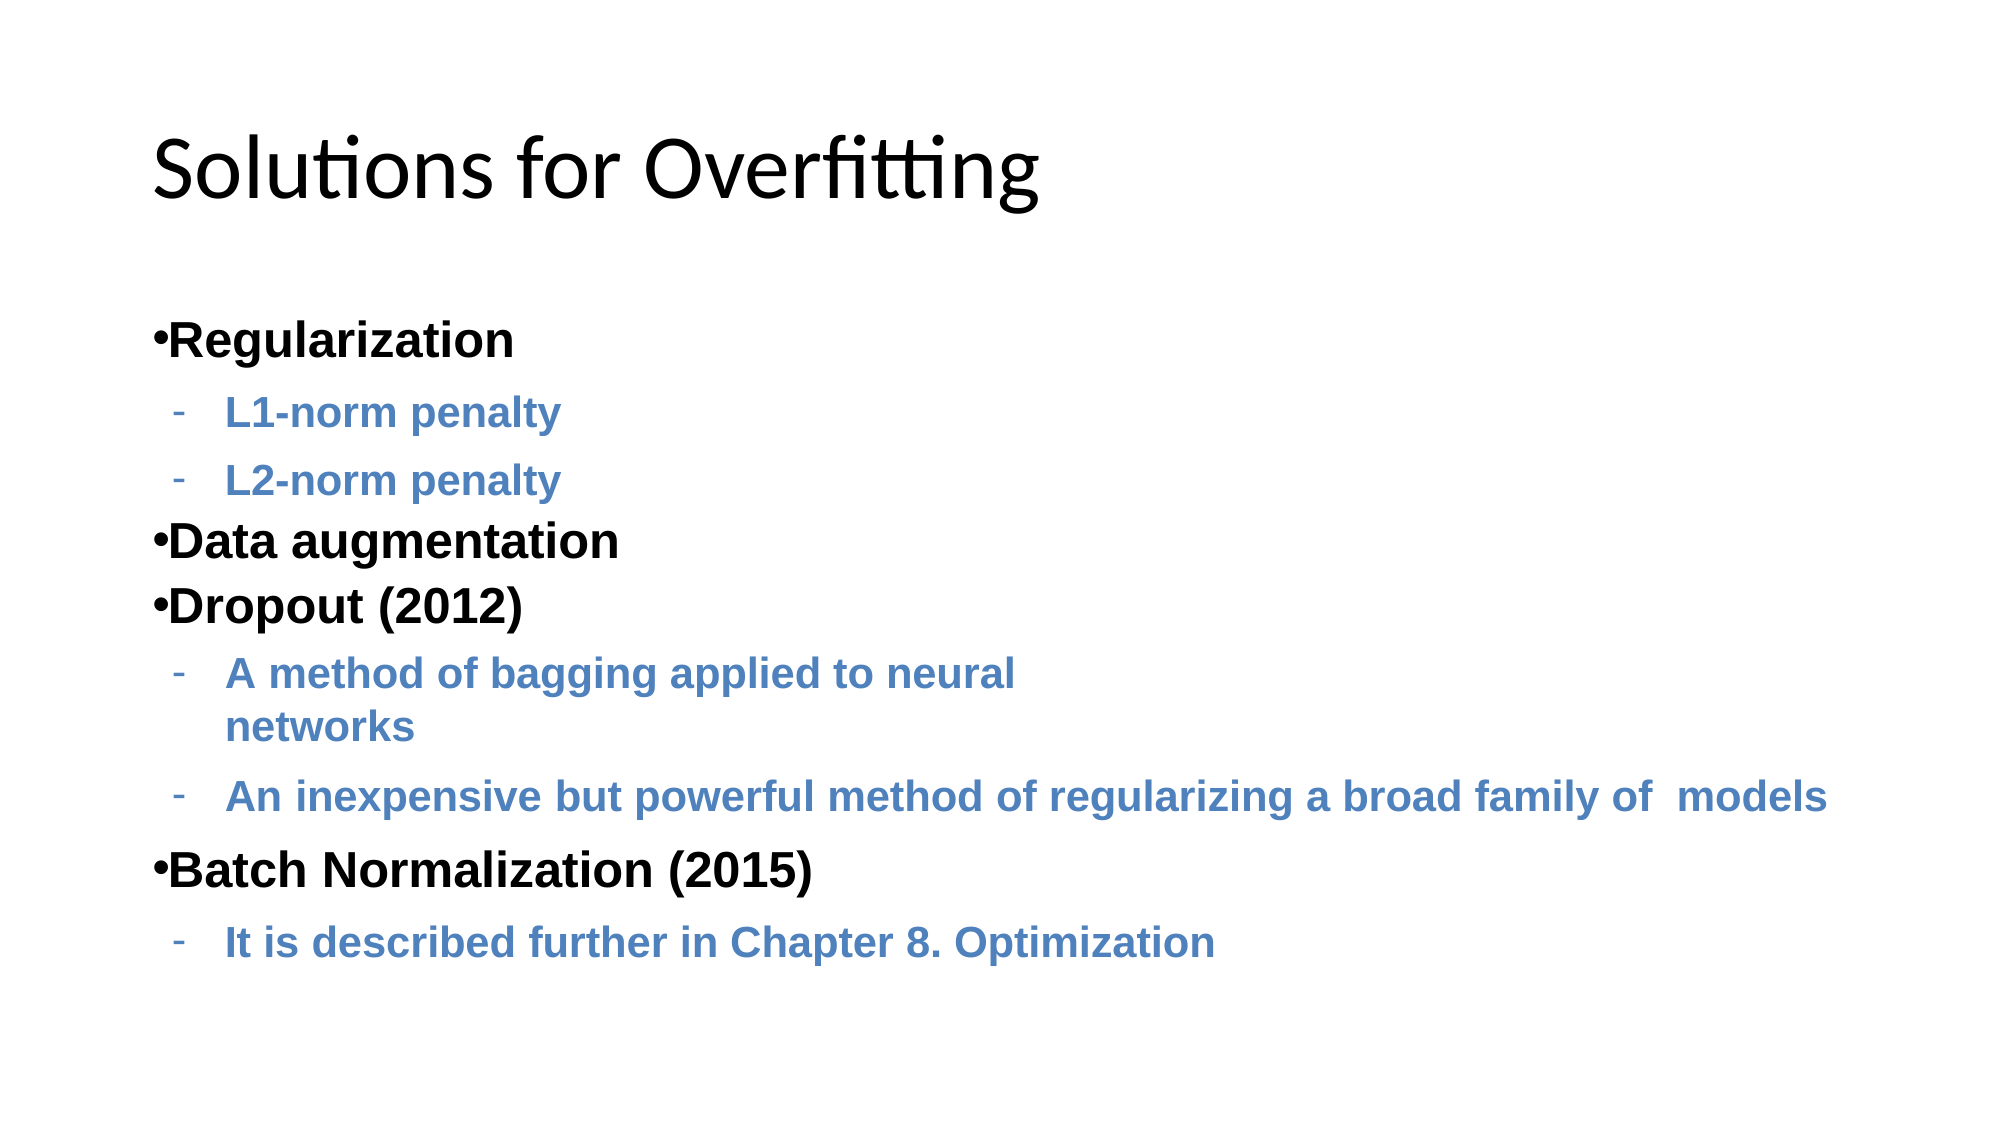

# Solutions for Overfitting
Regularization
L1-norm penalty
L2-norm penalty
Data augmentation
Dropout (2012)
A method of bagging applied to neural networks
An inexpensive but powerful method of regularizing a broad family of  models
Batch Normalization (2015)
It is described further in Chapter 8. Optimization